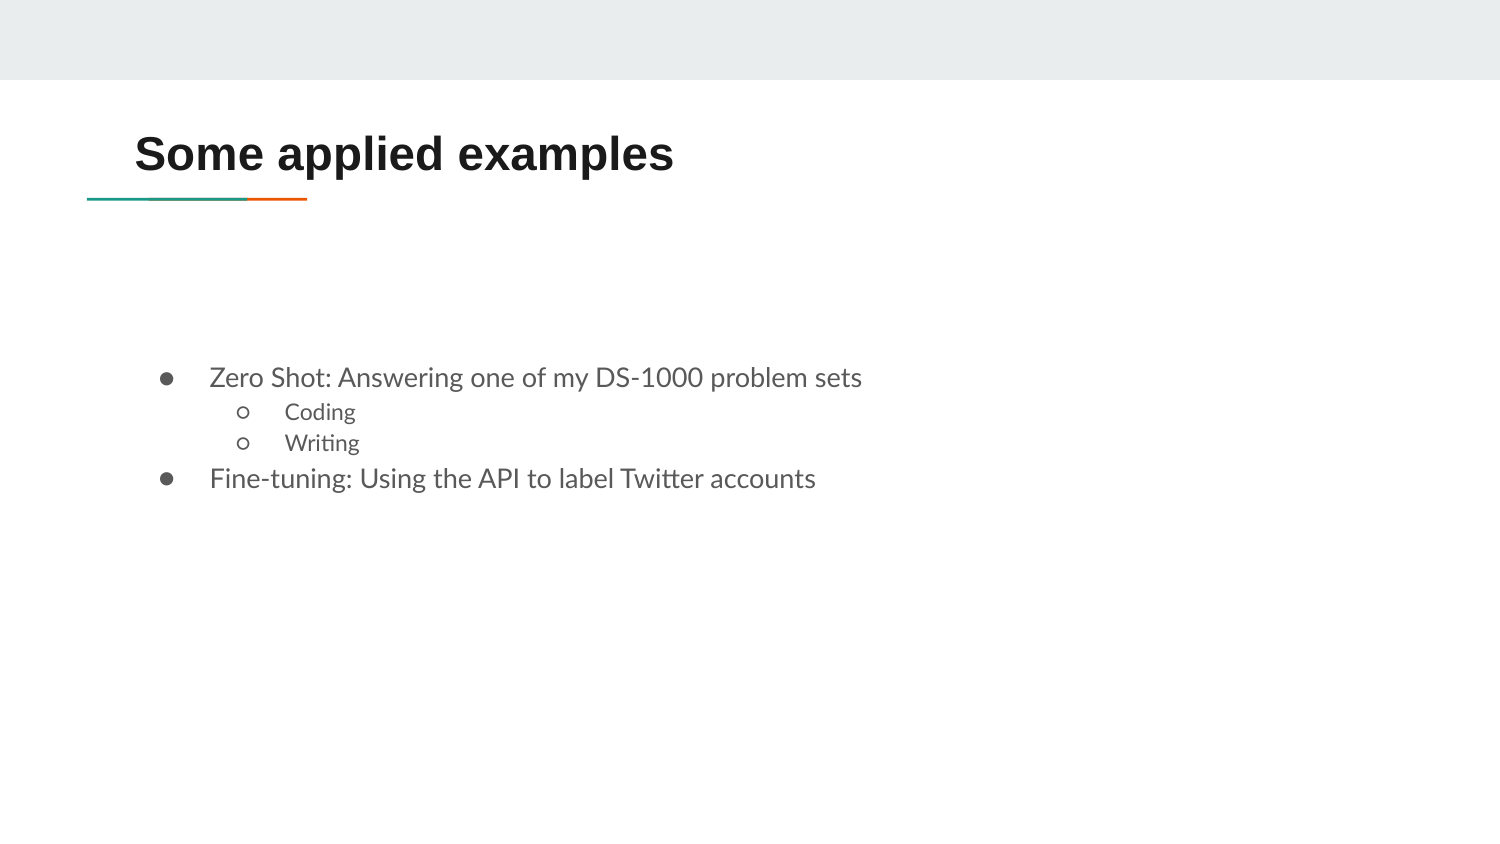

# Some applied examples
Zero Shot: Answering one of my DS-1000 problem sets
Coding
Writing
Fine-tuning: Using the API to label Twitter accounts